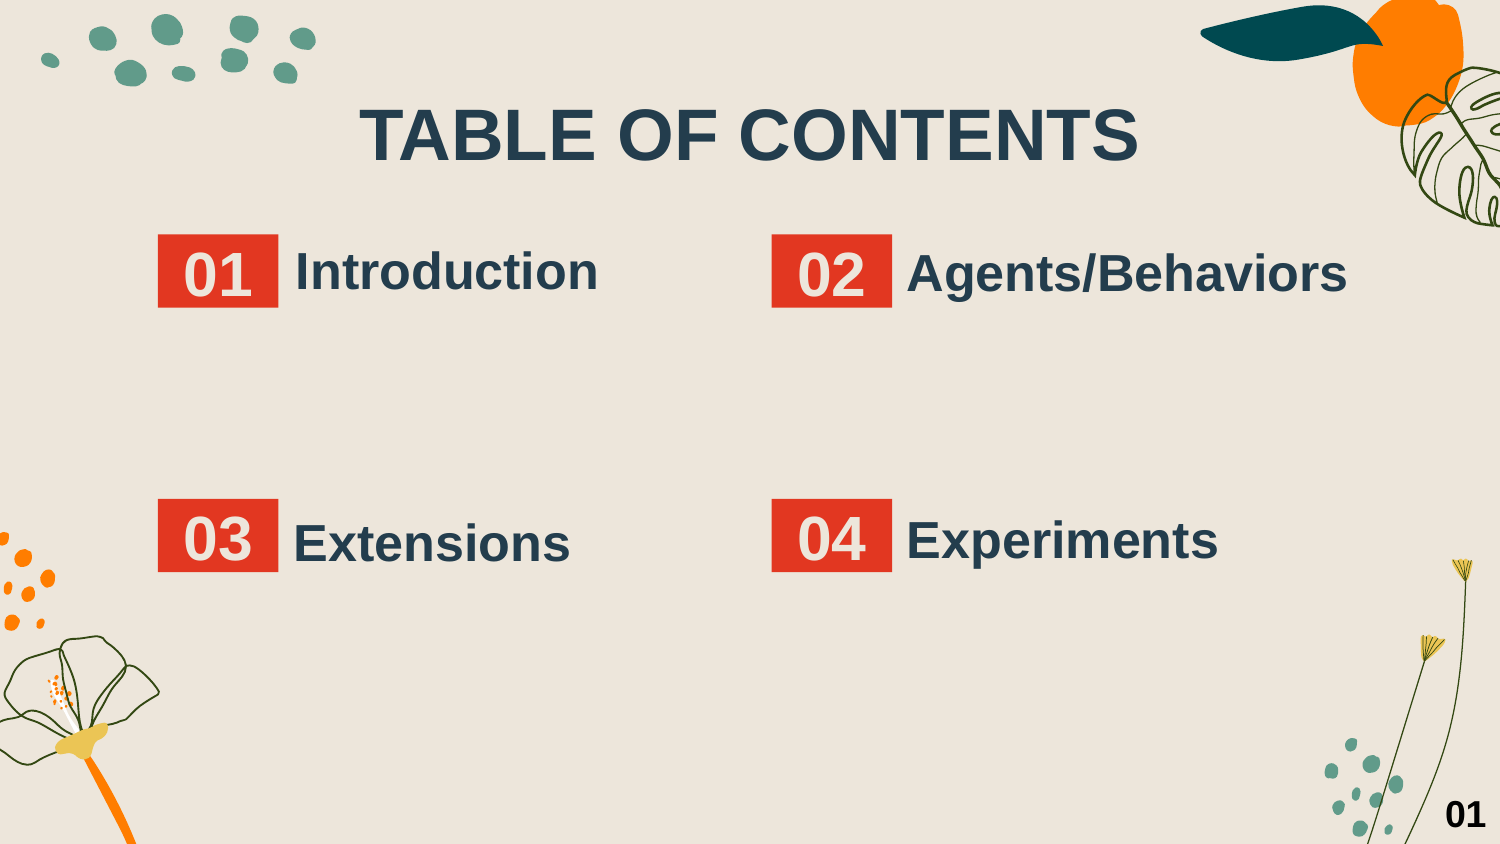

# TABLE OF CONTENTS
Introduction
Agents/Behaviors
01
02
Experiments
Extensions
04
03
01